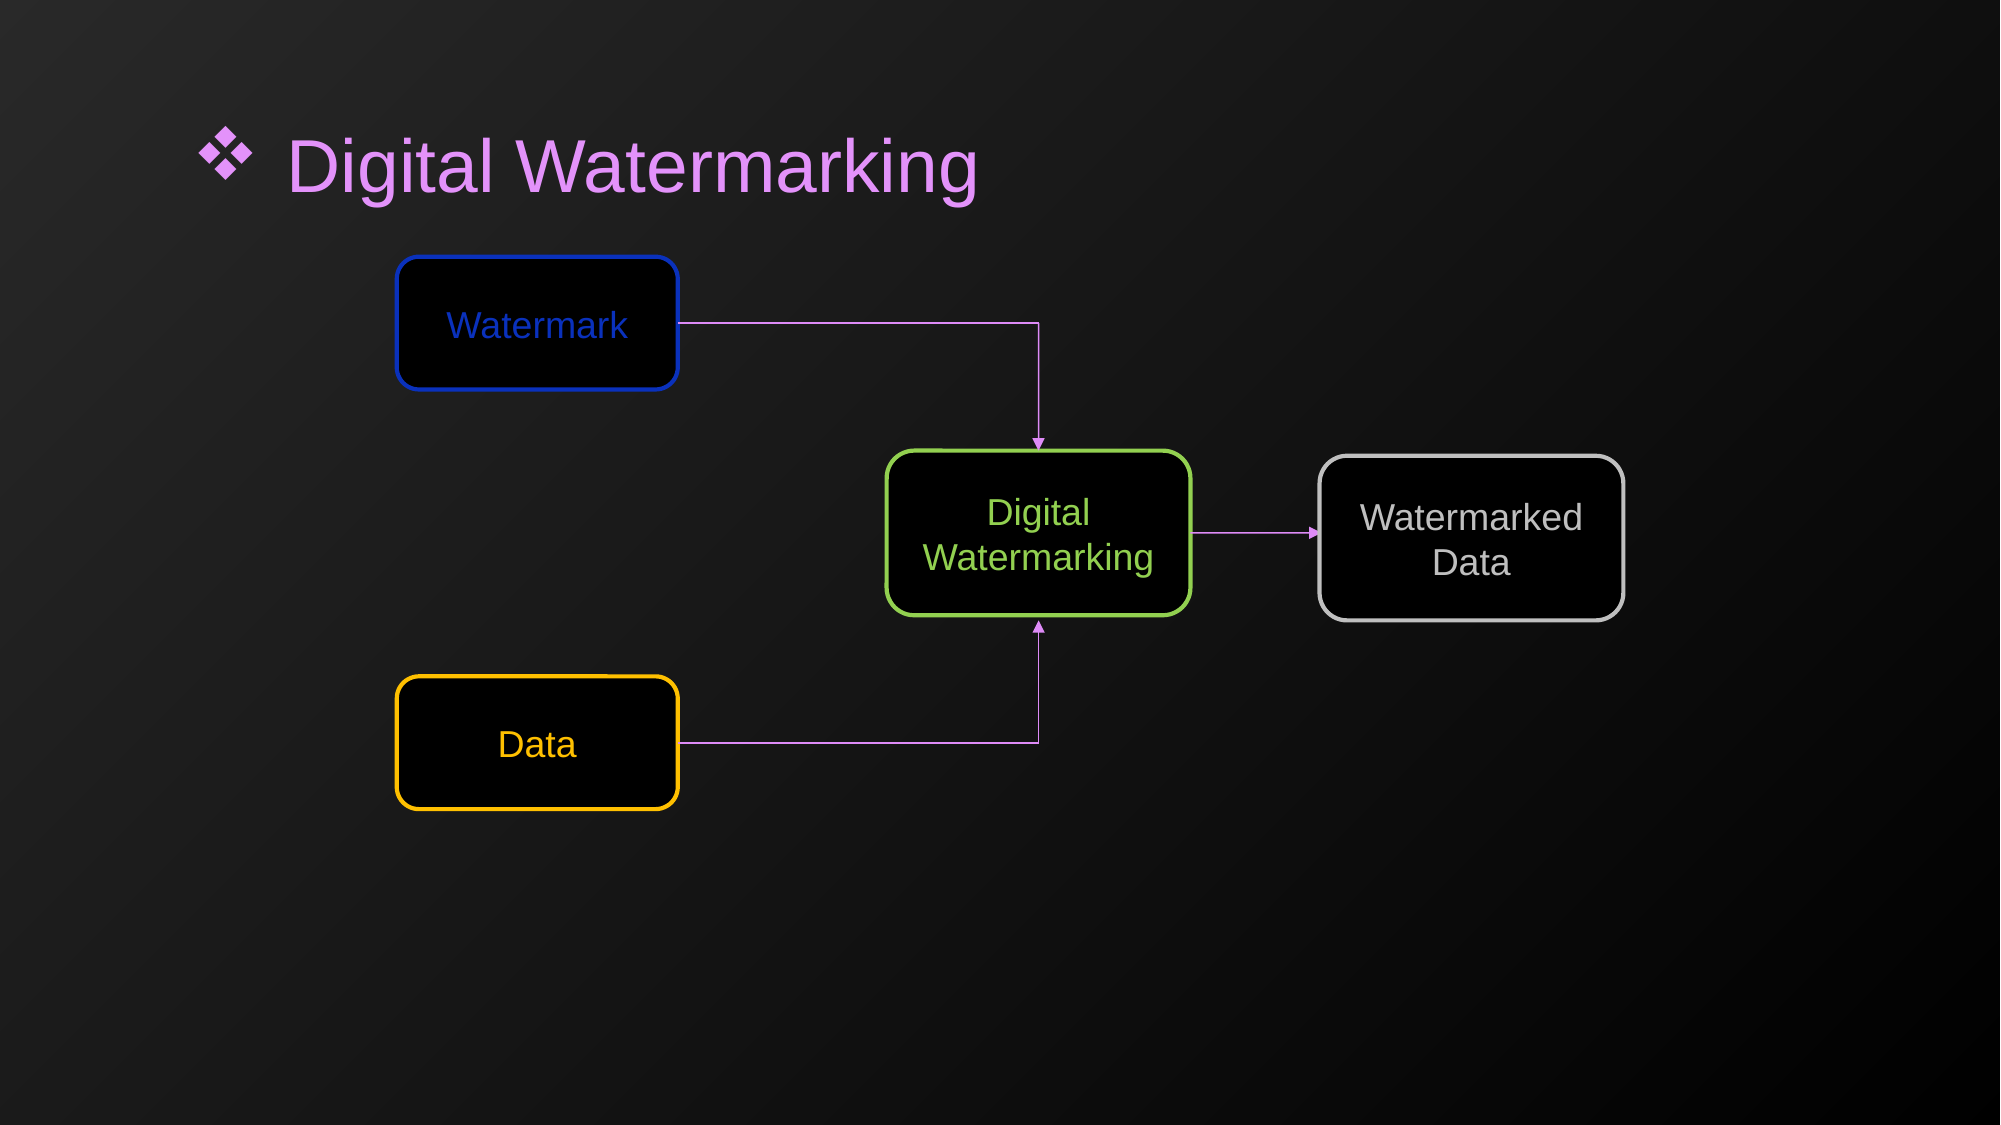

Digital Watermarking
Watermark
Digital
Watermarking
Watermarked Data
Data